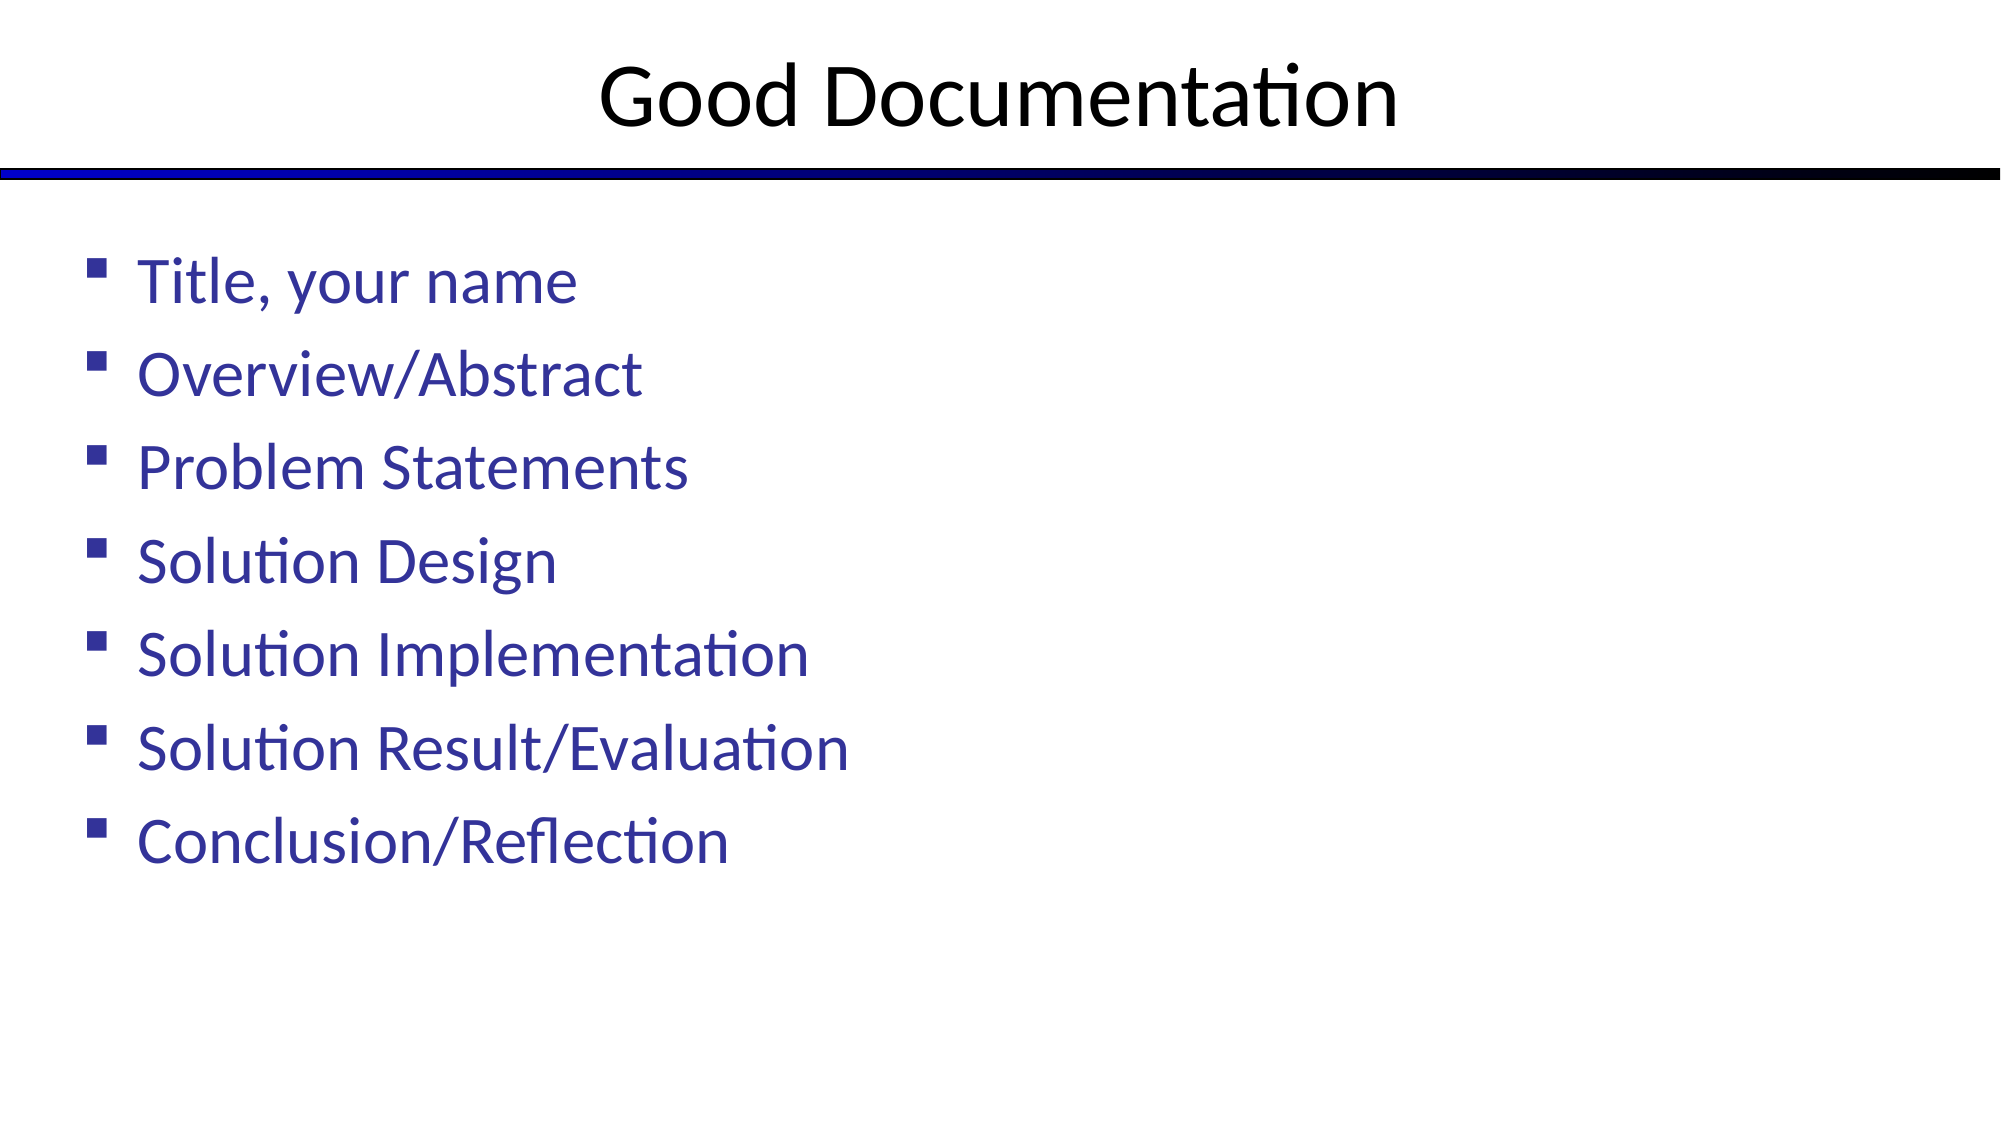

# Good Documentation
Title, your name
Overview/Abstract
Problem Statements
Solution Design
Solution Implementation
Solution Result/Evaluation
Conclusion/Reflection